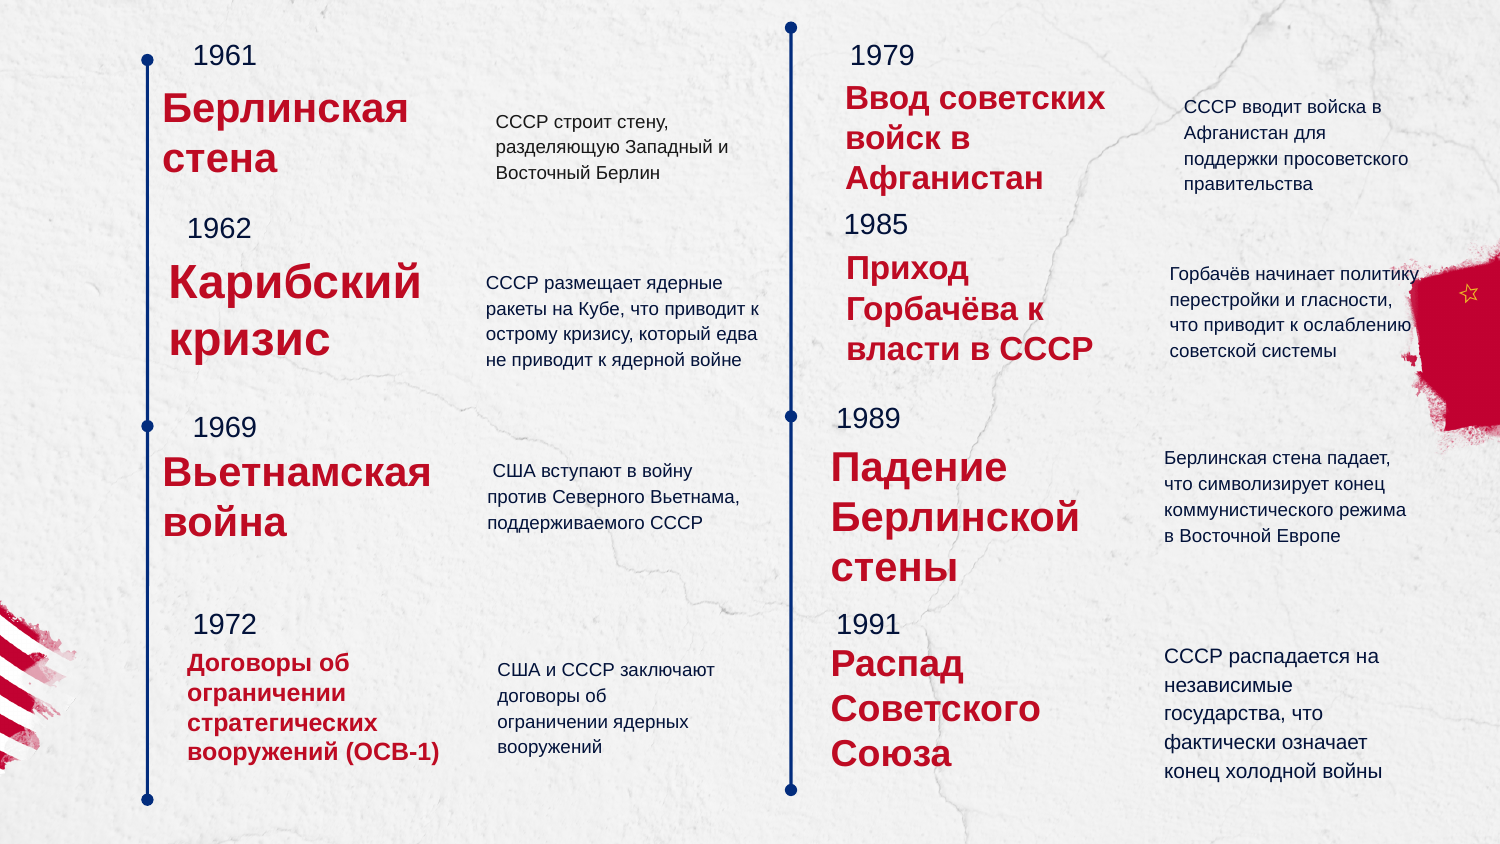

1961
1979
Берлинская стена
Ввод советских войск в Афганистан
СССР вводит войска в Афганистан для поддержки просоветского правительства
СССР строит стену, разделяющую Западный и Восточный Берлин
1985
1962
Приход Горбачёва к власти в СССР
Карибский кризис
Горбачёв начинает политику перестройки и гласности, что приводит к ослаблению советской системы
СССР размещает ядерные ракеты на Кубе, что приводит к острому кризису, который едва не приводит к ядерной войне
1989
1969
 США вступают в войну против Северного Вьетнама, поддерживаемого СССР
Берлинская стена падает, что символизирует конец коммунистического режима в Восточной Европе
Вьетнамская война
Падение Берлинской стены
1972
1991
США и СССР заключают договоры об ограничении ядерных вооружений
Договоры об ограничении стратегических вооружений (ОСВ-1)
Распад Советского Союза
СССР распадается на независимые государства, что фактически означает конец холодной войны